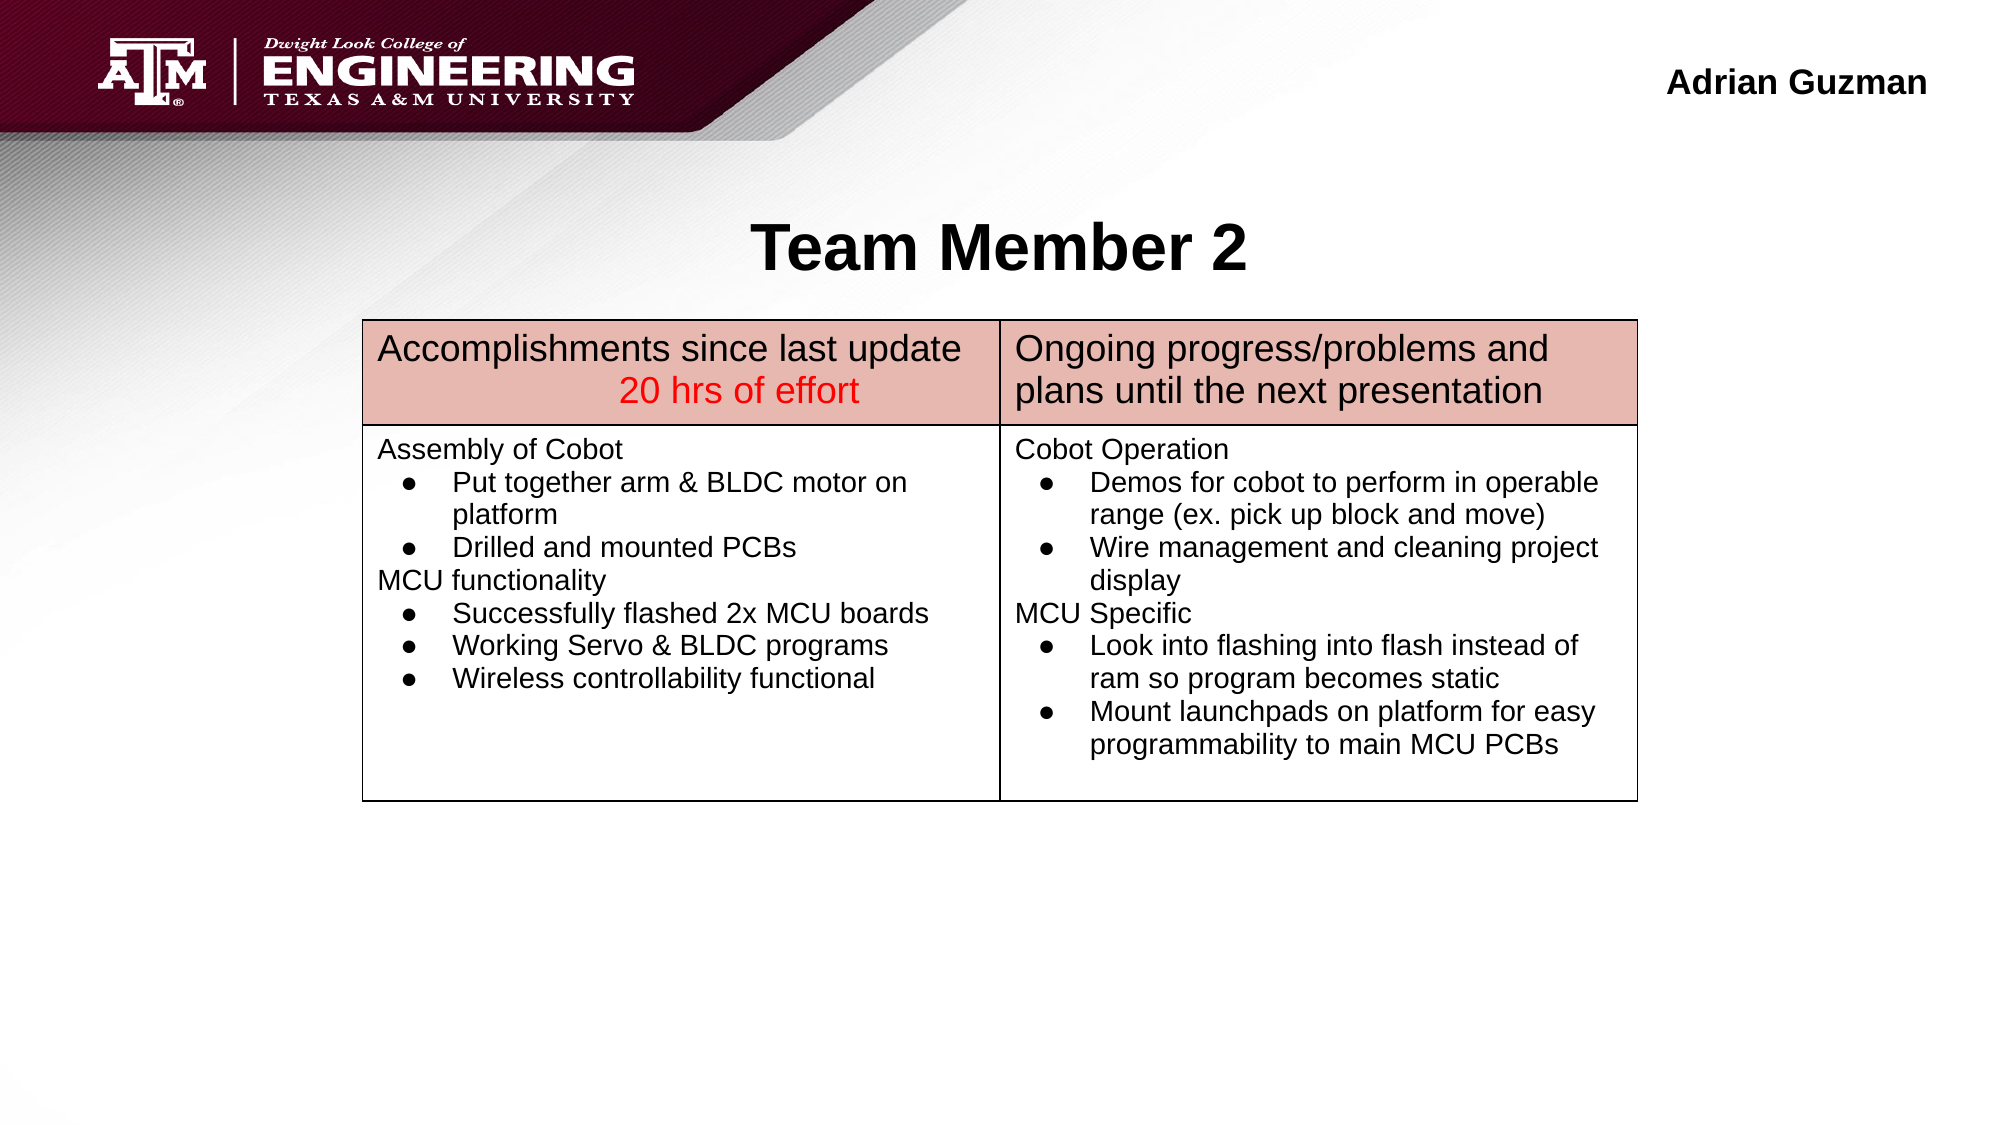

Adrian Guzman
# Team Member 2
| Accomplishments since last update 20 hrs of effort | Ongoing progress/problems and plans until the next presentation |
| --- | --- |
| Assembly of Cobot Put together arm & BLDC motor on platform Drilled and mounted PCBs MCU functionality Successfully flashed 2x MCU boards Working Servo & BLDC programs Wireless controllability functional | Cobot Operation Demos for cobot to perform in operable range (ex. pick up block and move) Wire management and cleaning project display MCU Specific Look into flashing into flash instead of ram so program becomes static Mount launchpads on platform for easy programmability to main MCU PCBs |